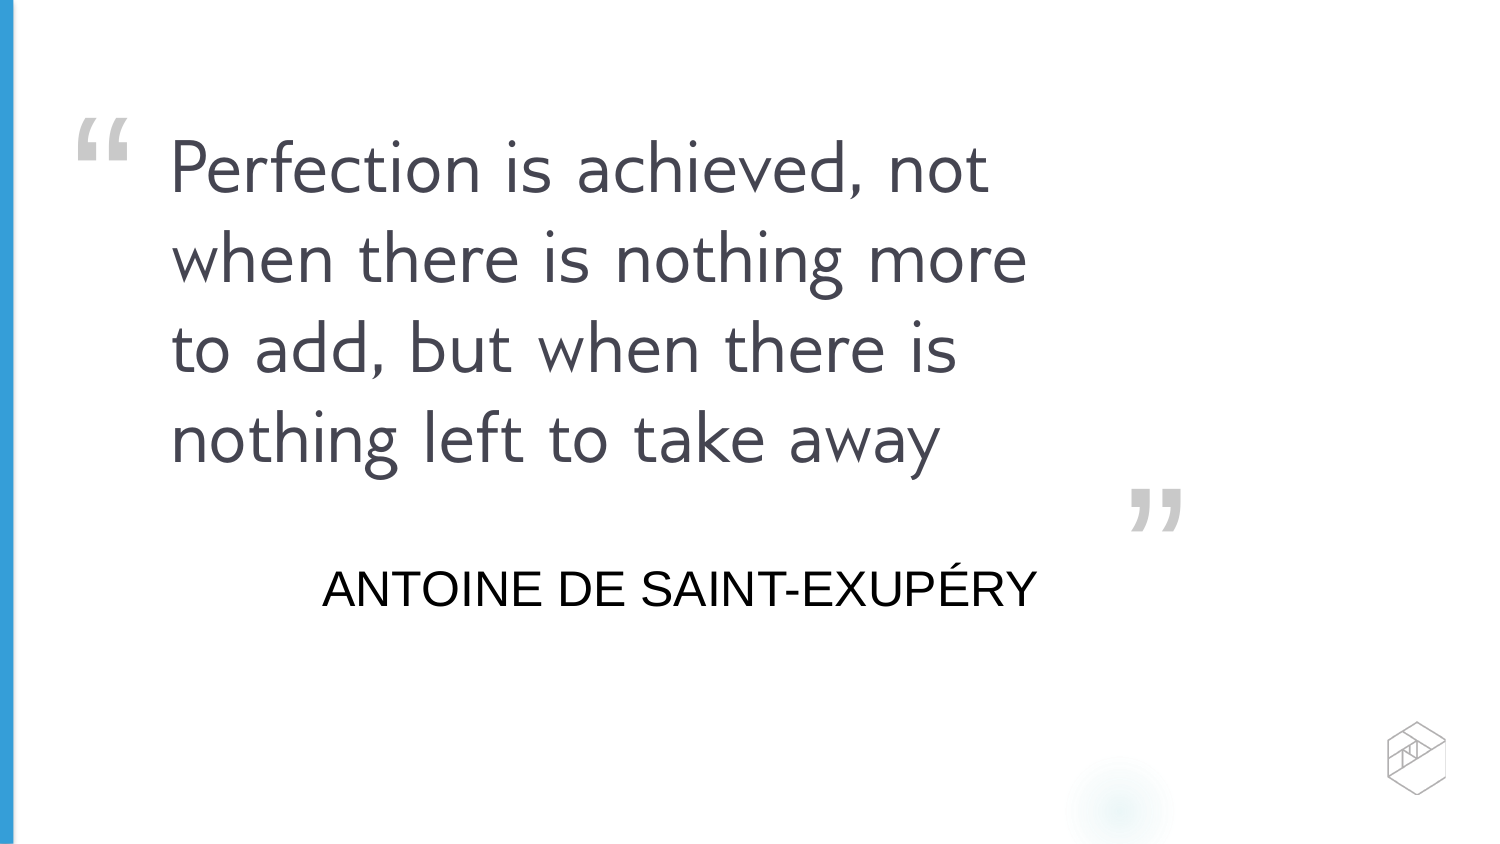

# Perfection is achieved, not when there is nothing more to add, but when there is nothing left to take away
Antoine de Saint-Exupéry